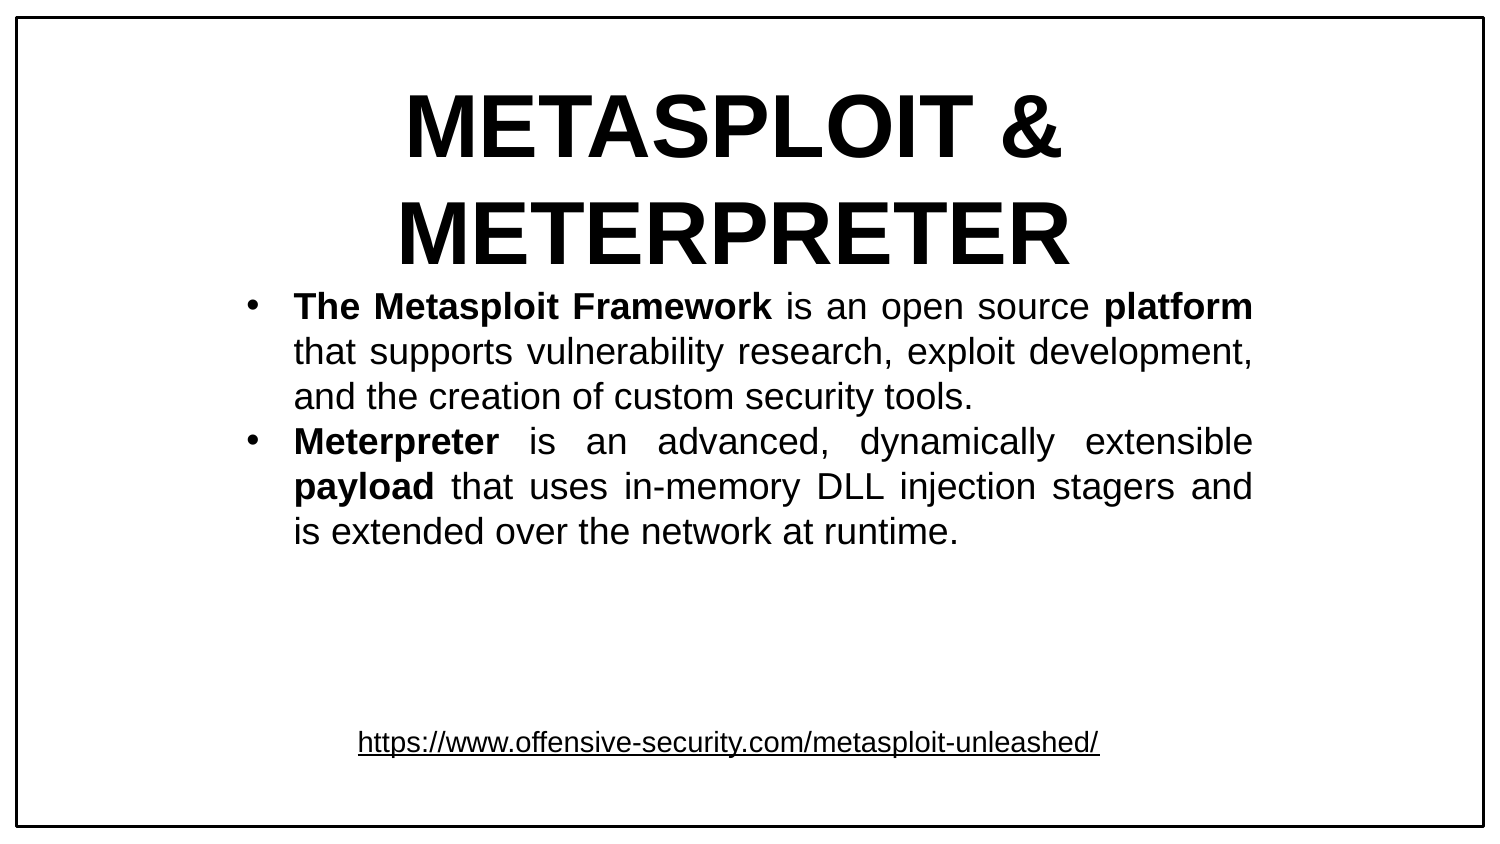

# METASPLOIT & METERPRETER
The Metasploit Framework is an open source platform that supports vulnerability research, exploit development, and the creation of custom security tools.
Meterpreter is an advanced, dynamically extensible payload that uses in-memory DLL injection stagers and is extended over the network at runtime.
https://www.offensive-security.com/metasploit-unleashed/